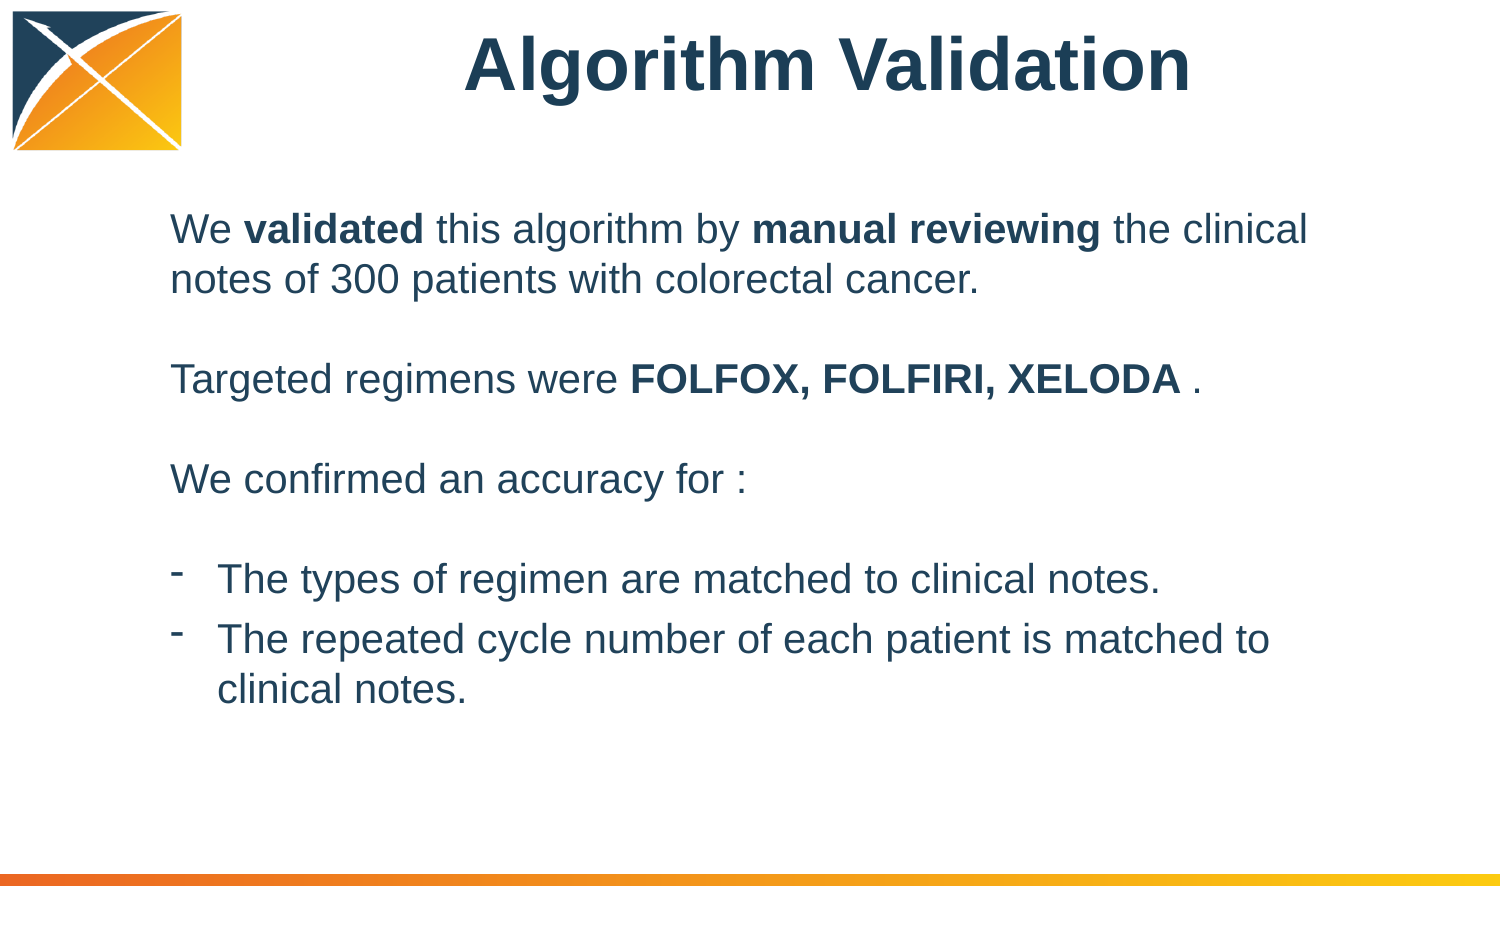

Algorithm Validation
We validated this algorithm by manual reviewing the clinical notes of 300 patients with colorectal cancer.

Targeted regimens were FOLFOX, FOLFIRI, XELODA .

We confirmed an accuracy for :

The types of regimen are matched to clinical notes.
The repeated cycle number of each patient is matched to clinical notes.